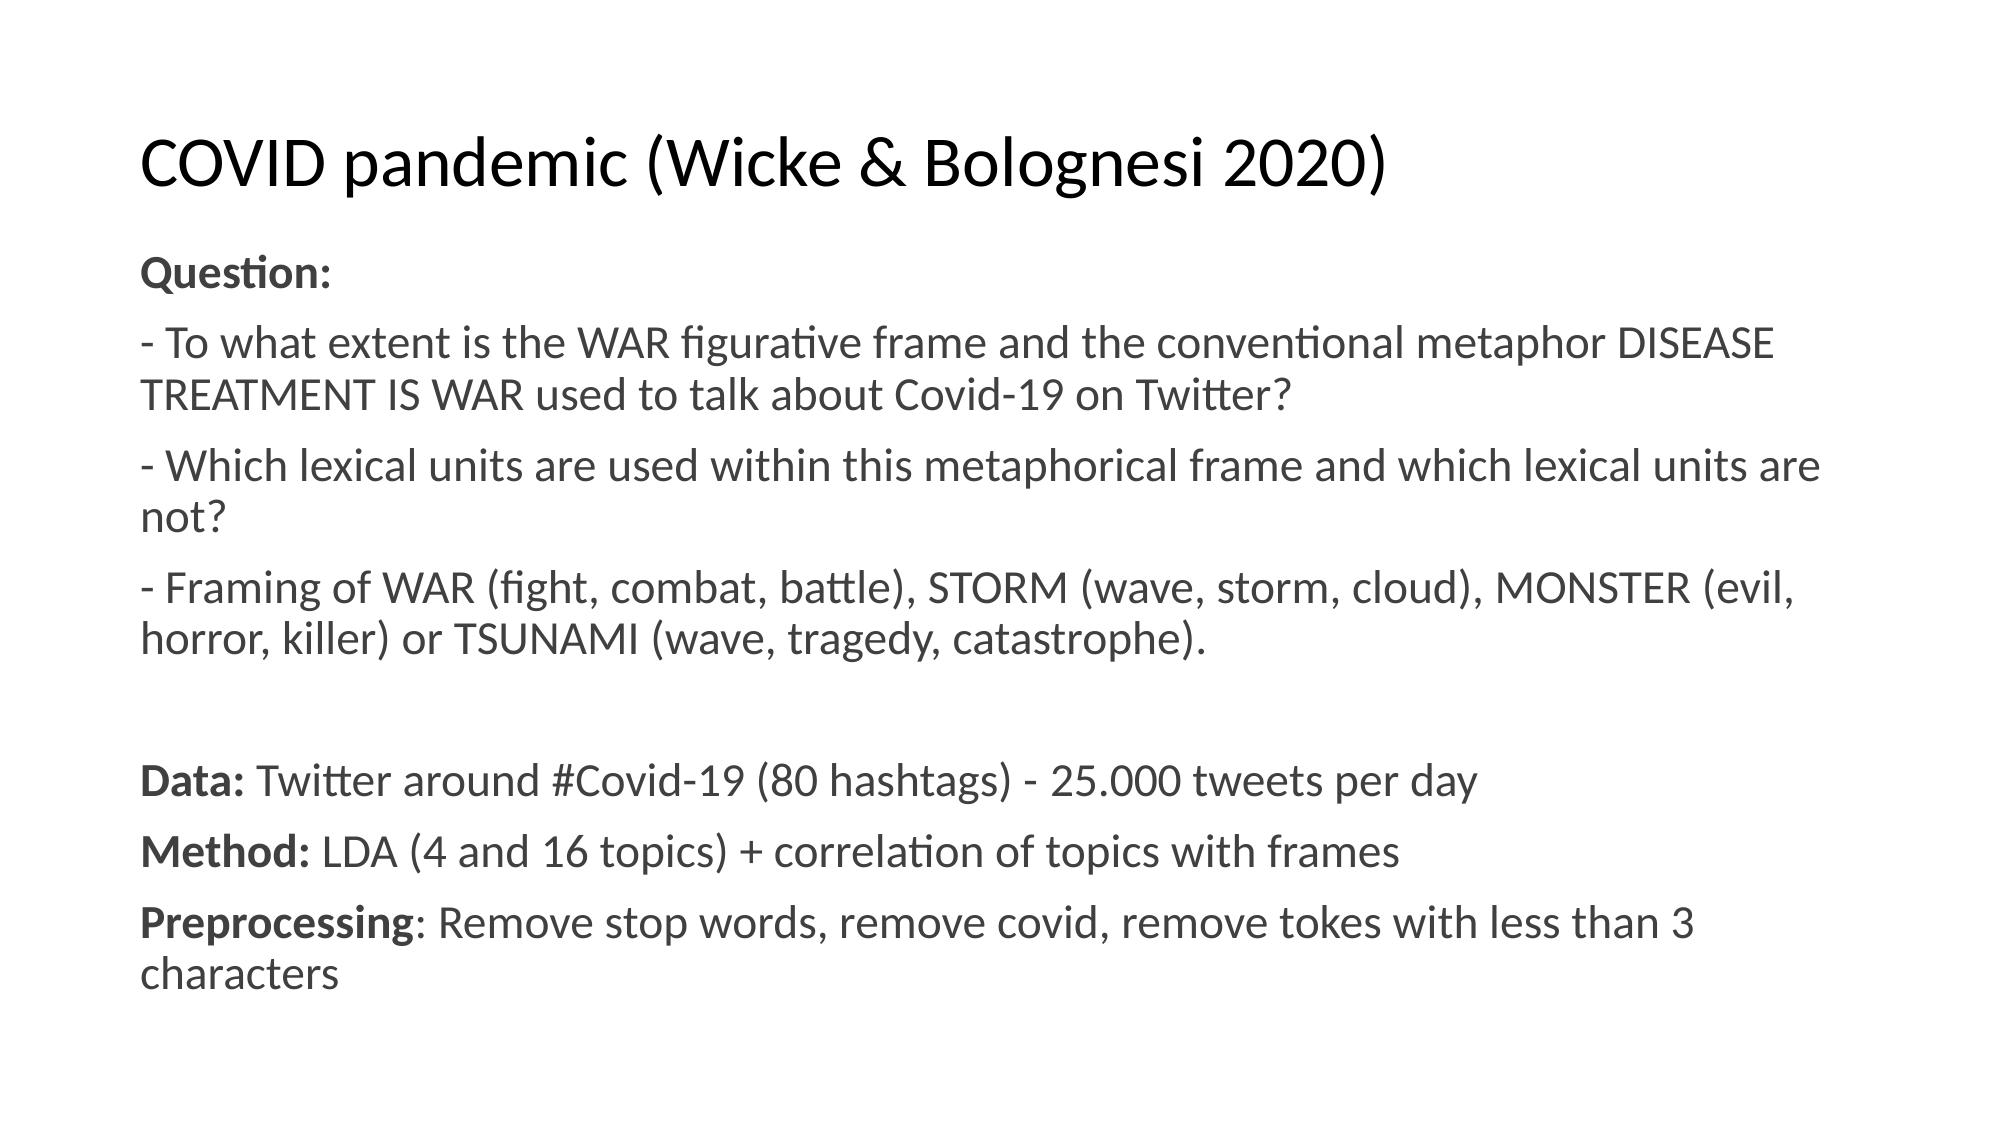

# COVID pandemic (Wicke & Bolognesi 2020)
Question:
- To what extent is the WAR figurative frame and the conventional metaphor DISEASE TREATMENT IS WAR used to talk about Covid-19 on Twitter?
- Which lexical units are used within this metaphorical frame and which lexical units are not?
- Framing of WAR (fight, combat, battle), STORM (wave, storm, cloud), MONSTER (evil, horror, killer) or TSUNAMI (wave, tragedy, catastrophe).

Data: Twitter around #Covid-19 (80 hashtags) - 25.000 tweets per day
Method: LDA (4 and 16 topics) + correlation of topics with frames
Preprocessing: Remove stop words, remove covid, remove tokes with less than 3 characters